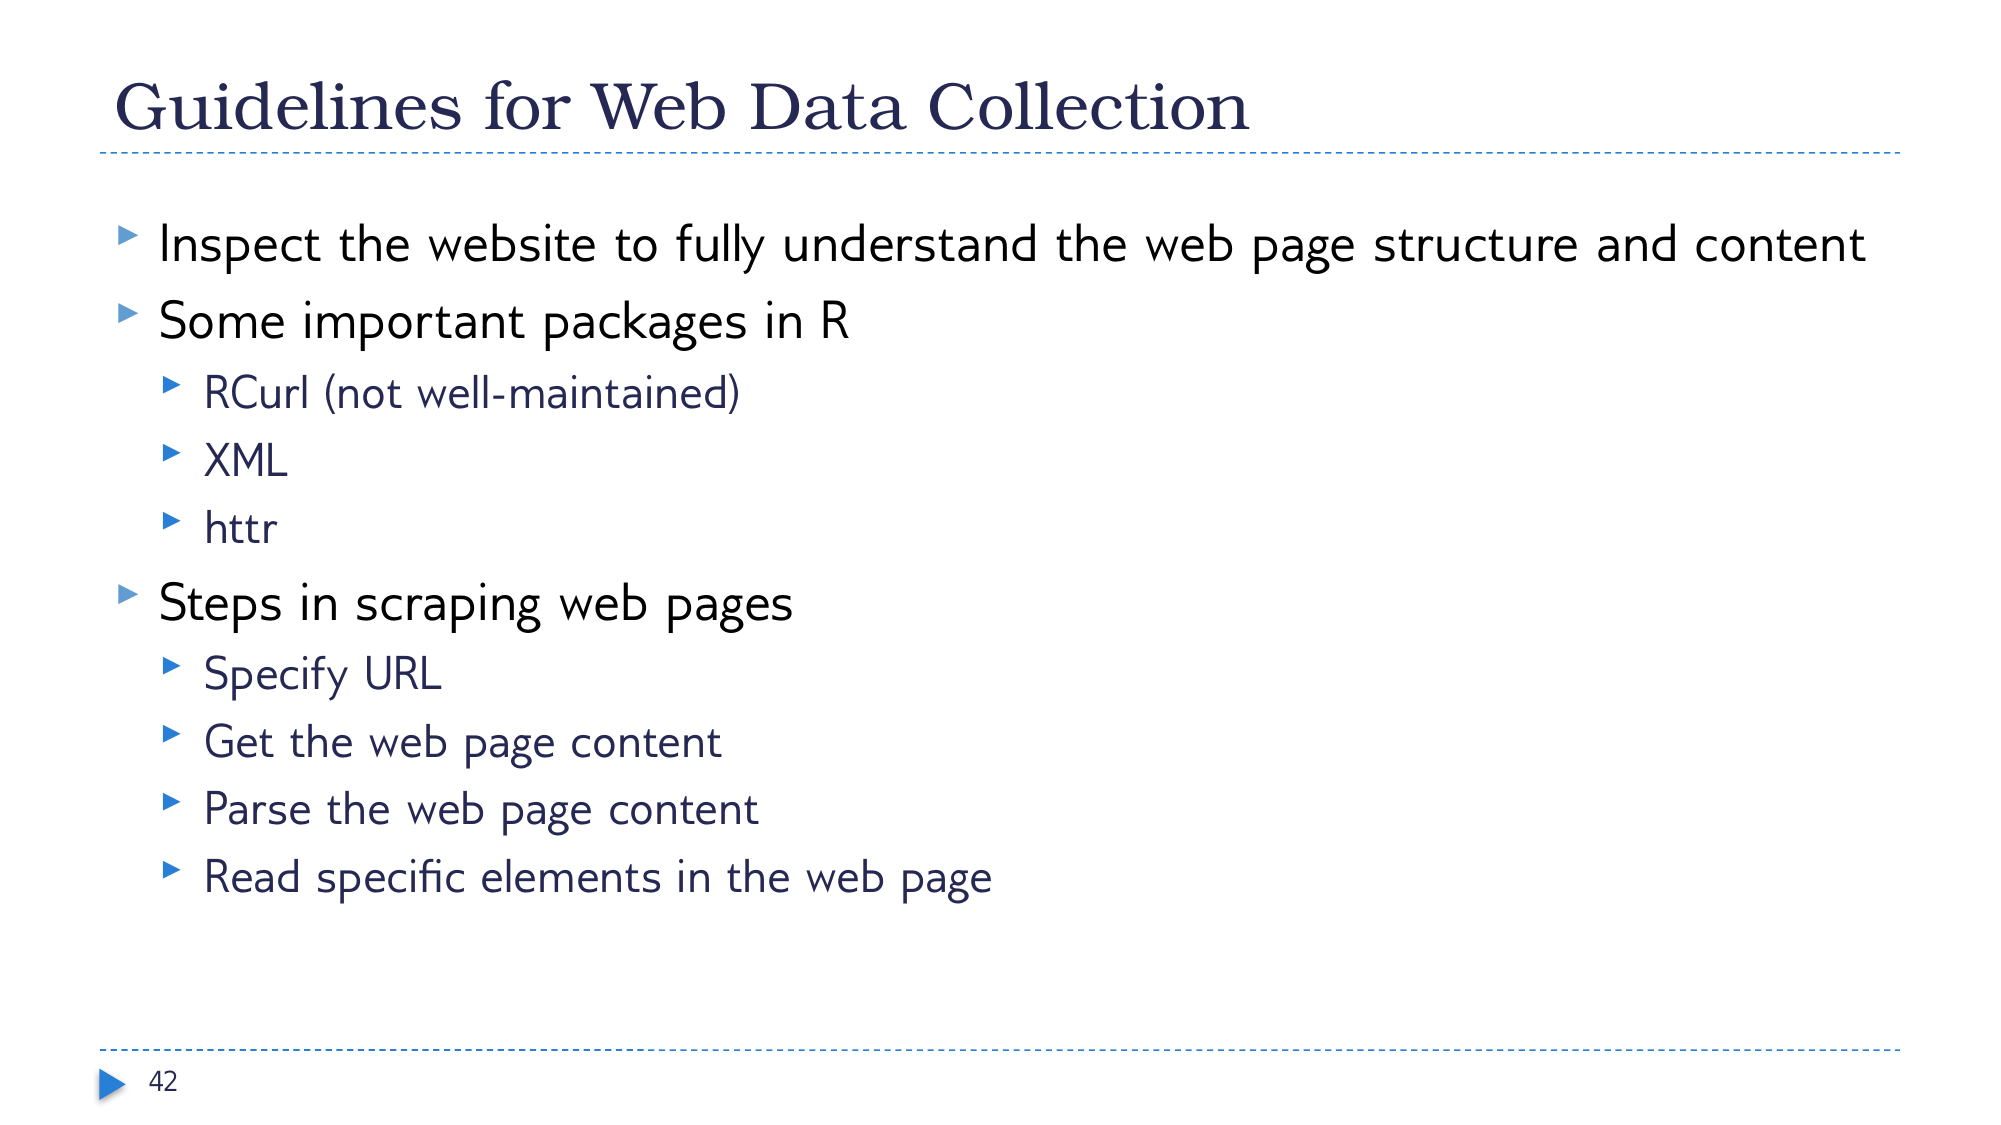

# Guidelines for Web Data Collection
Inspect the website to fully understand the web page structure and content
Some important packages in R
RCurl (not well-maintained)
XML
httr
Steps in scraping web pages
Specify URL
Get the web page content
Parse the web page content
Read specific elements in the web page

42